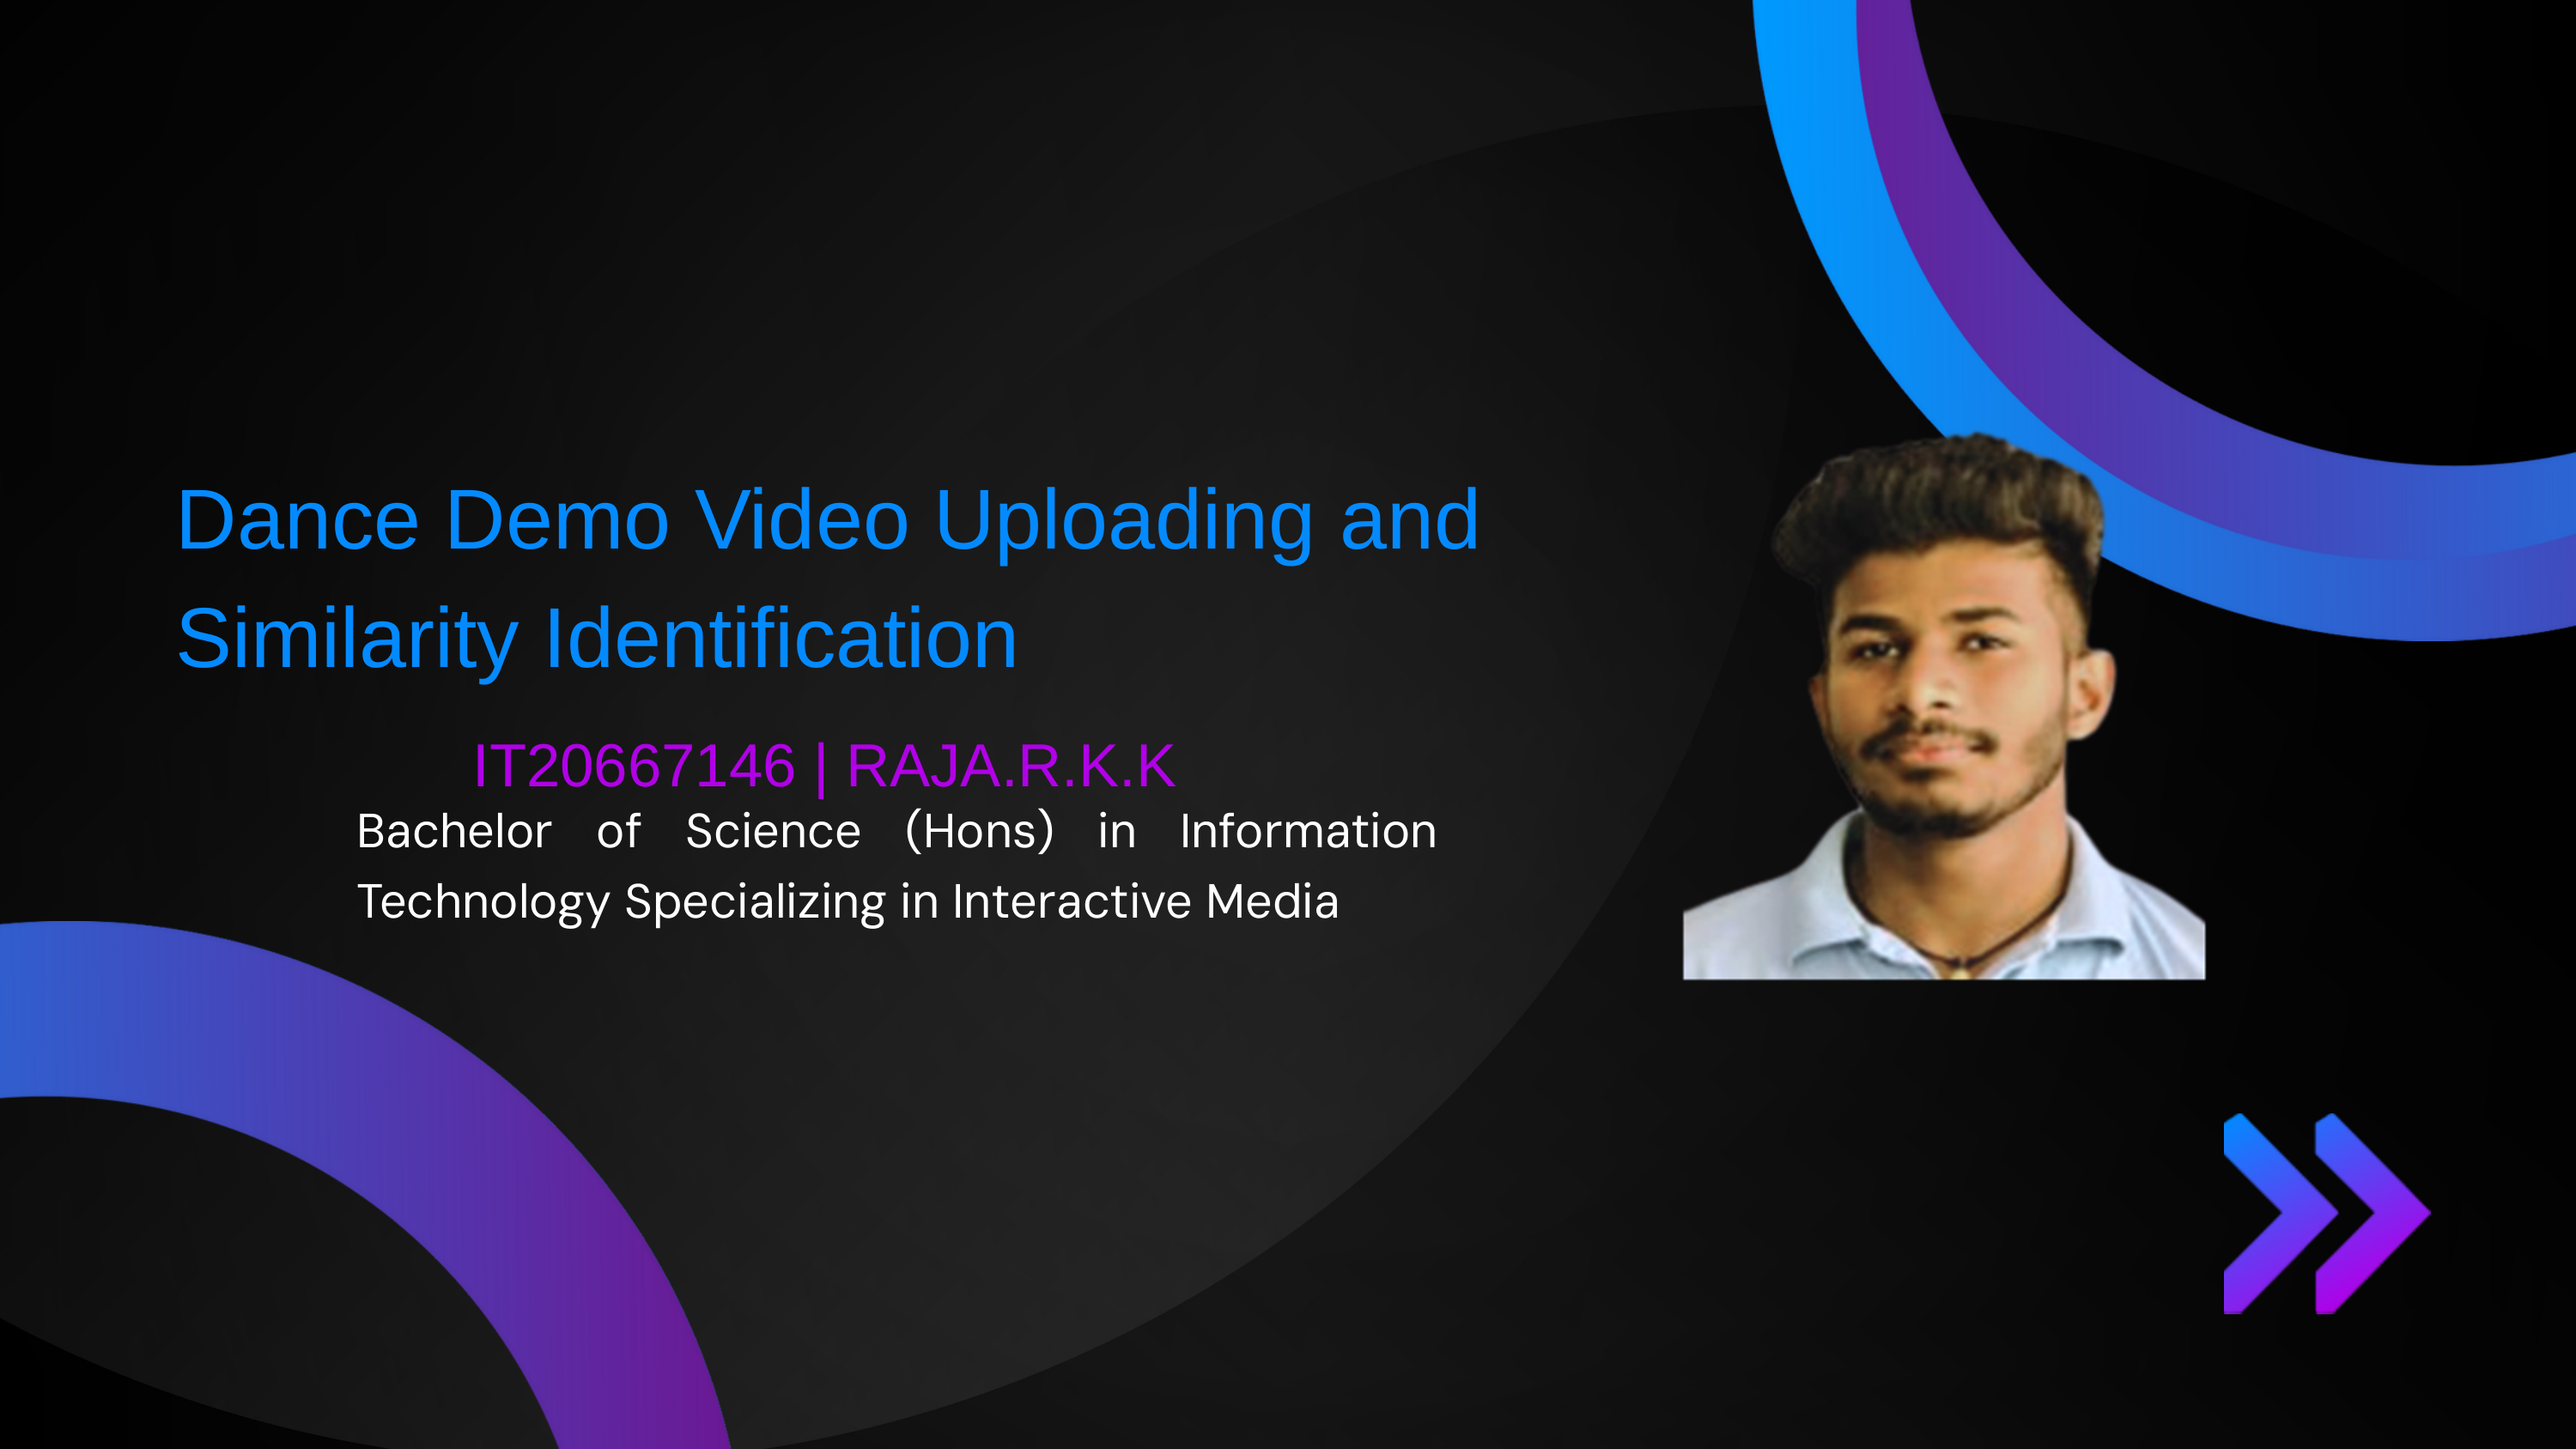

Dance Demo Video Uploading and Similarity Identification
IT20667146 | RAJA.R.K.K
Bachelor of Science (Hons) in Information Technology Specializing in Interactive Media​